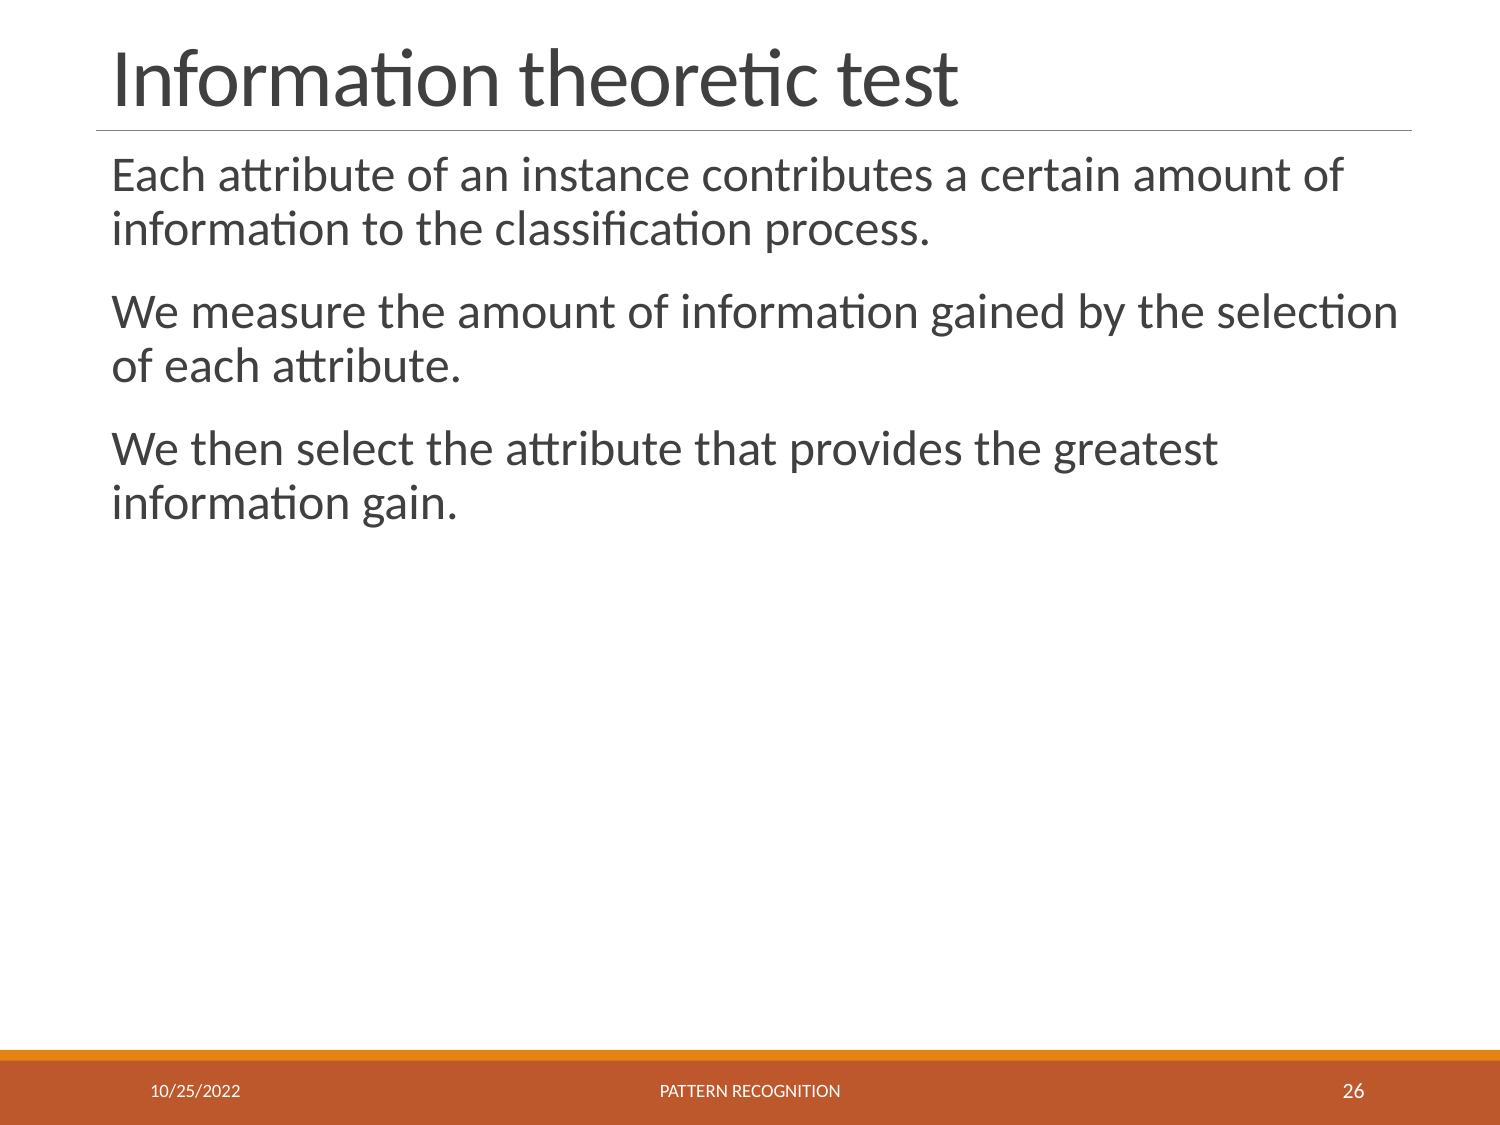

# Information theoretic test
Each attribute of an instance contributes a certain amount of information to the classification process.
We measure the amount of information gained by the selection of each attribute.
We then select the attribute that provides the greatest information gain.
10/25/2022
Pattern recognition
26